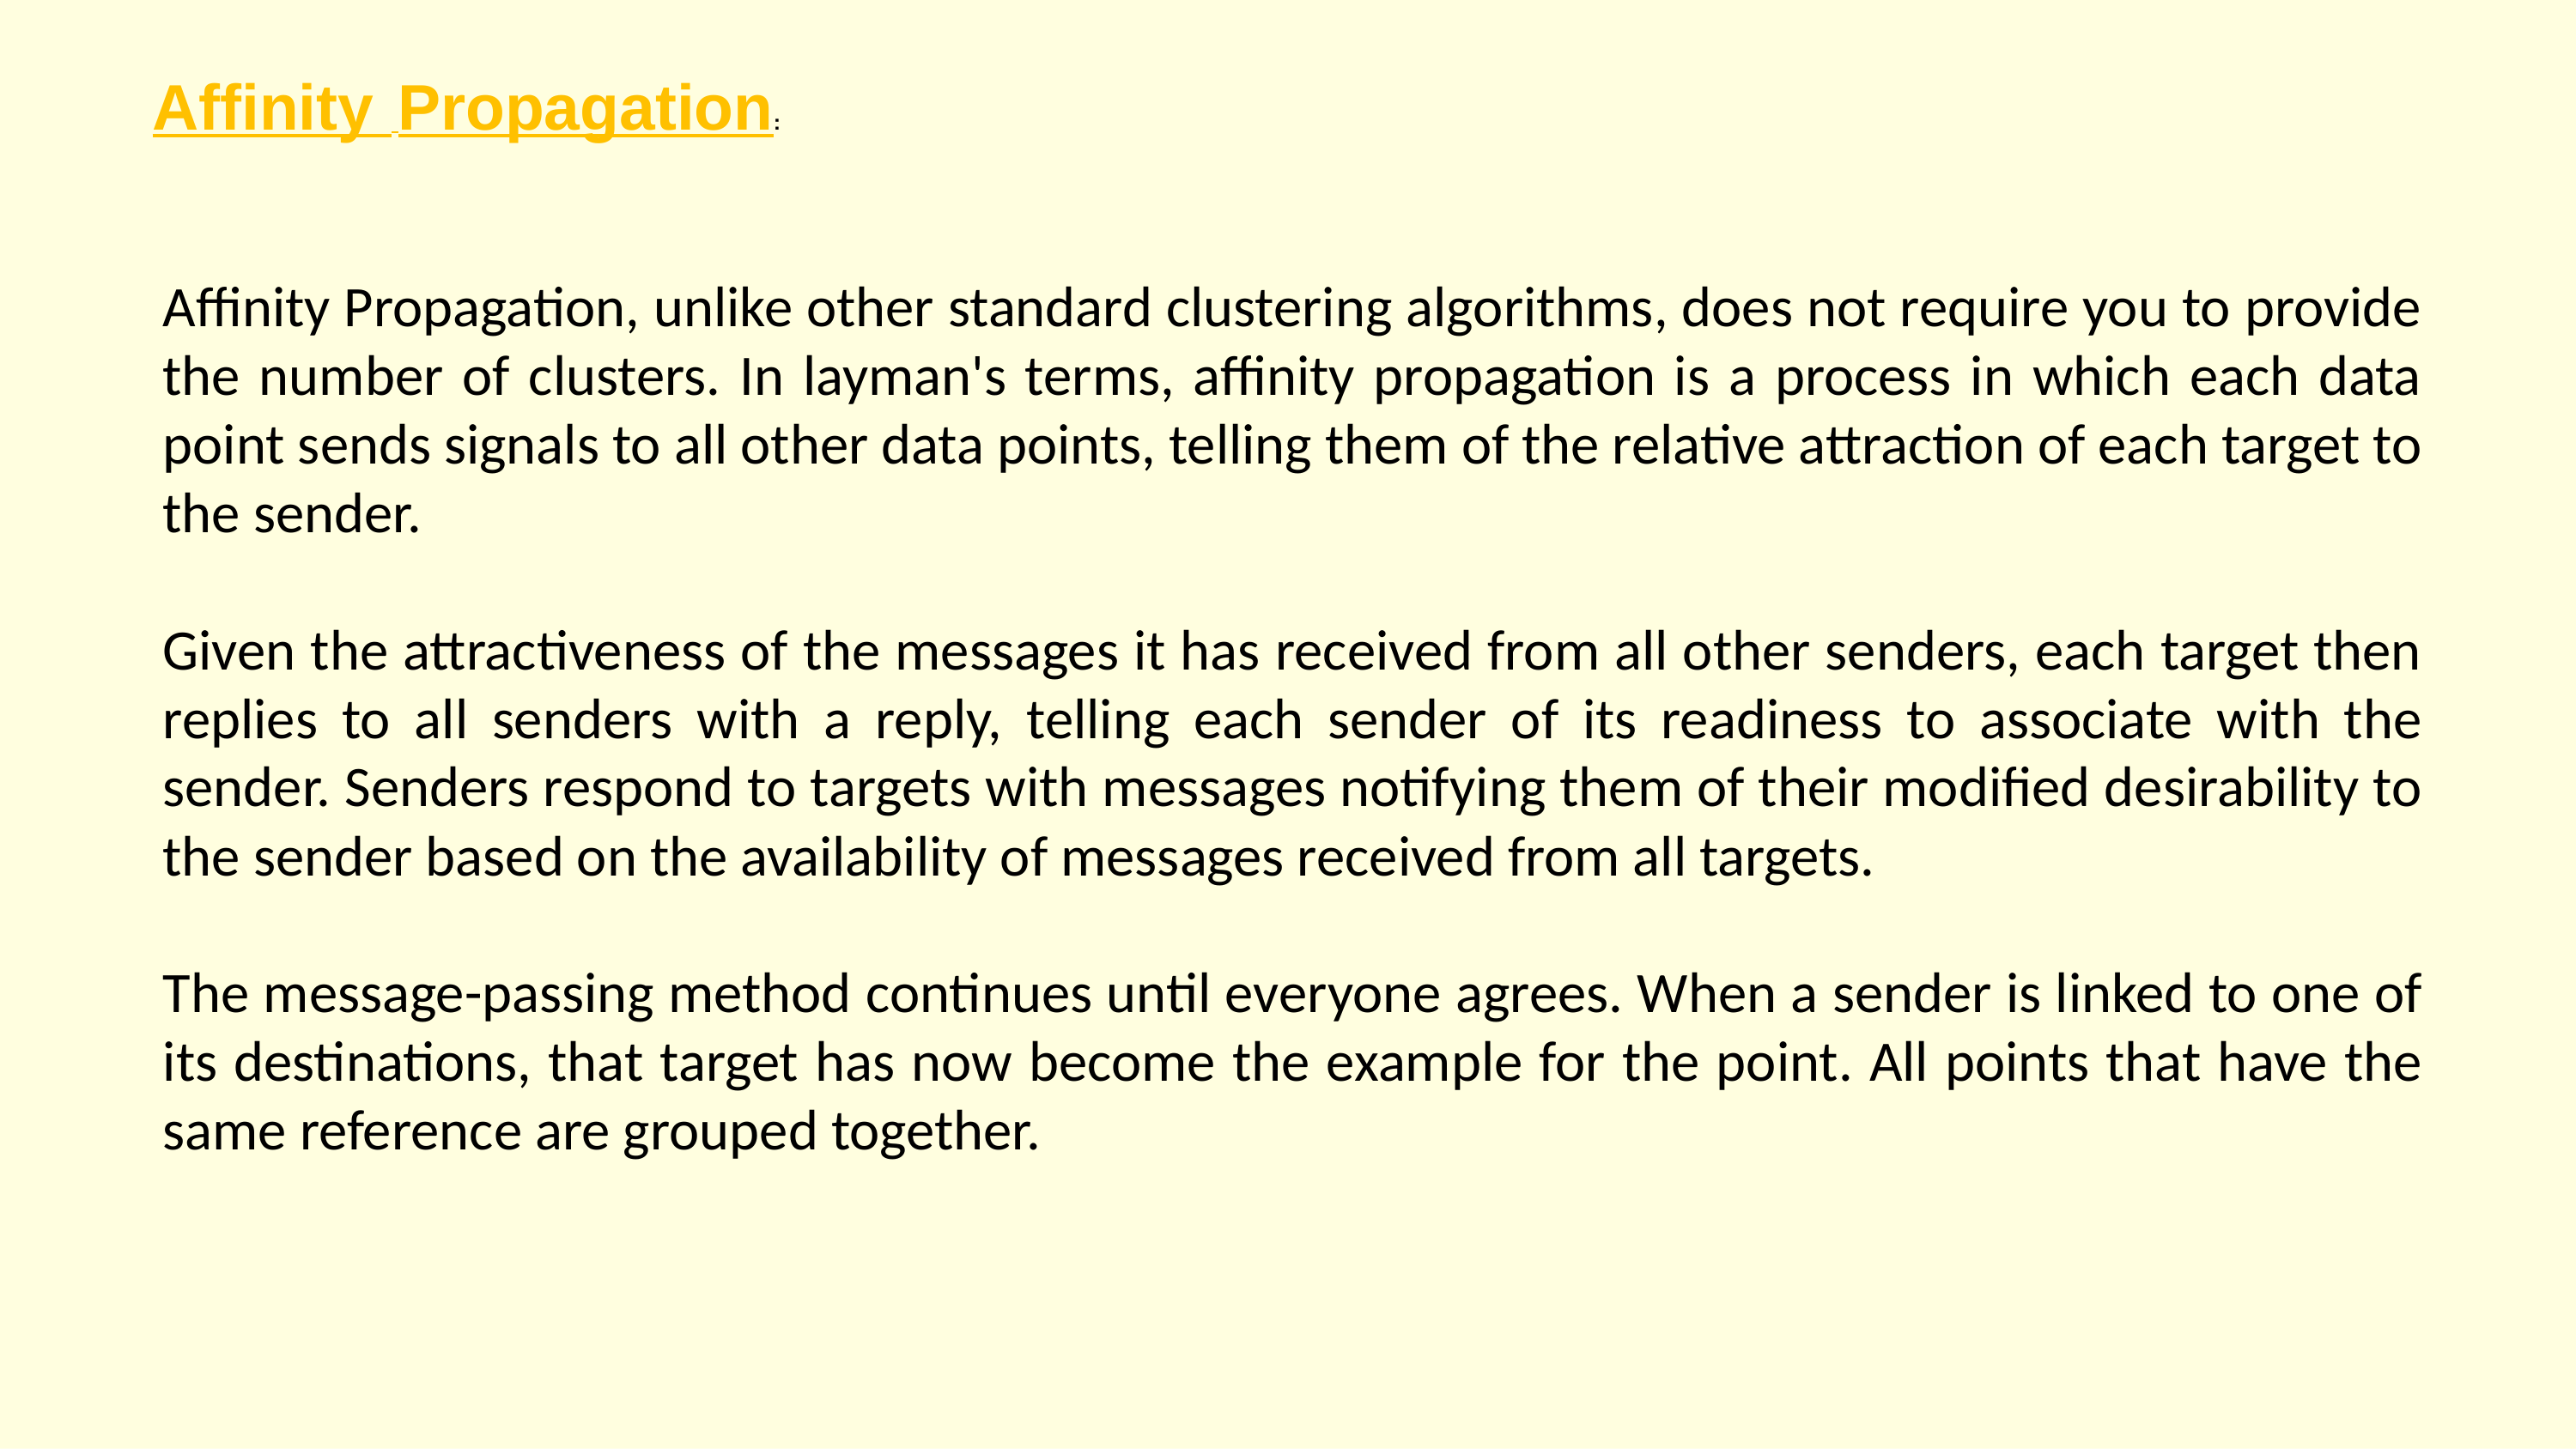

Affinity  Propagation:
Affinity Propagation, unlike other standard clustering algorithms, does not require you to provide the number of clusters. In layman's terms, affinity propagation is a process in which each data point sends signals to all other data points, telling them of the relative attraction of each target to the sender.

Given the attractiveness of the messages it has received from all other senders, each target then replies to all senders with a reply, telling each sender of its readiness to associate with the sender. Senders respond to targets with messages notifying them of their modified desirability to the sender based on the availability of messages received from all targets.

The message-passing method continues until everyone agrees. When a sender is linked to one of its destinations, that target has now become the example for the point. All points that have the same reference are grouped together.